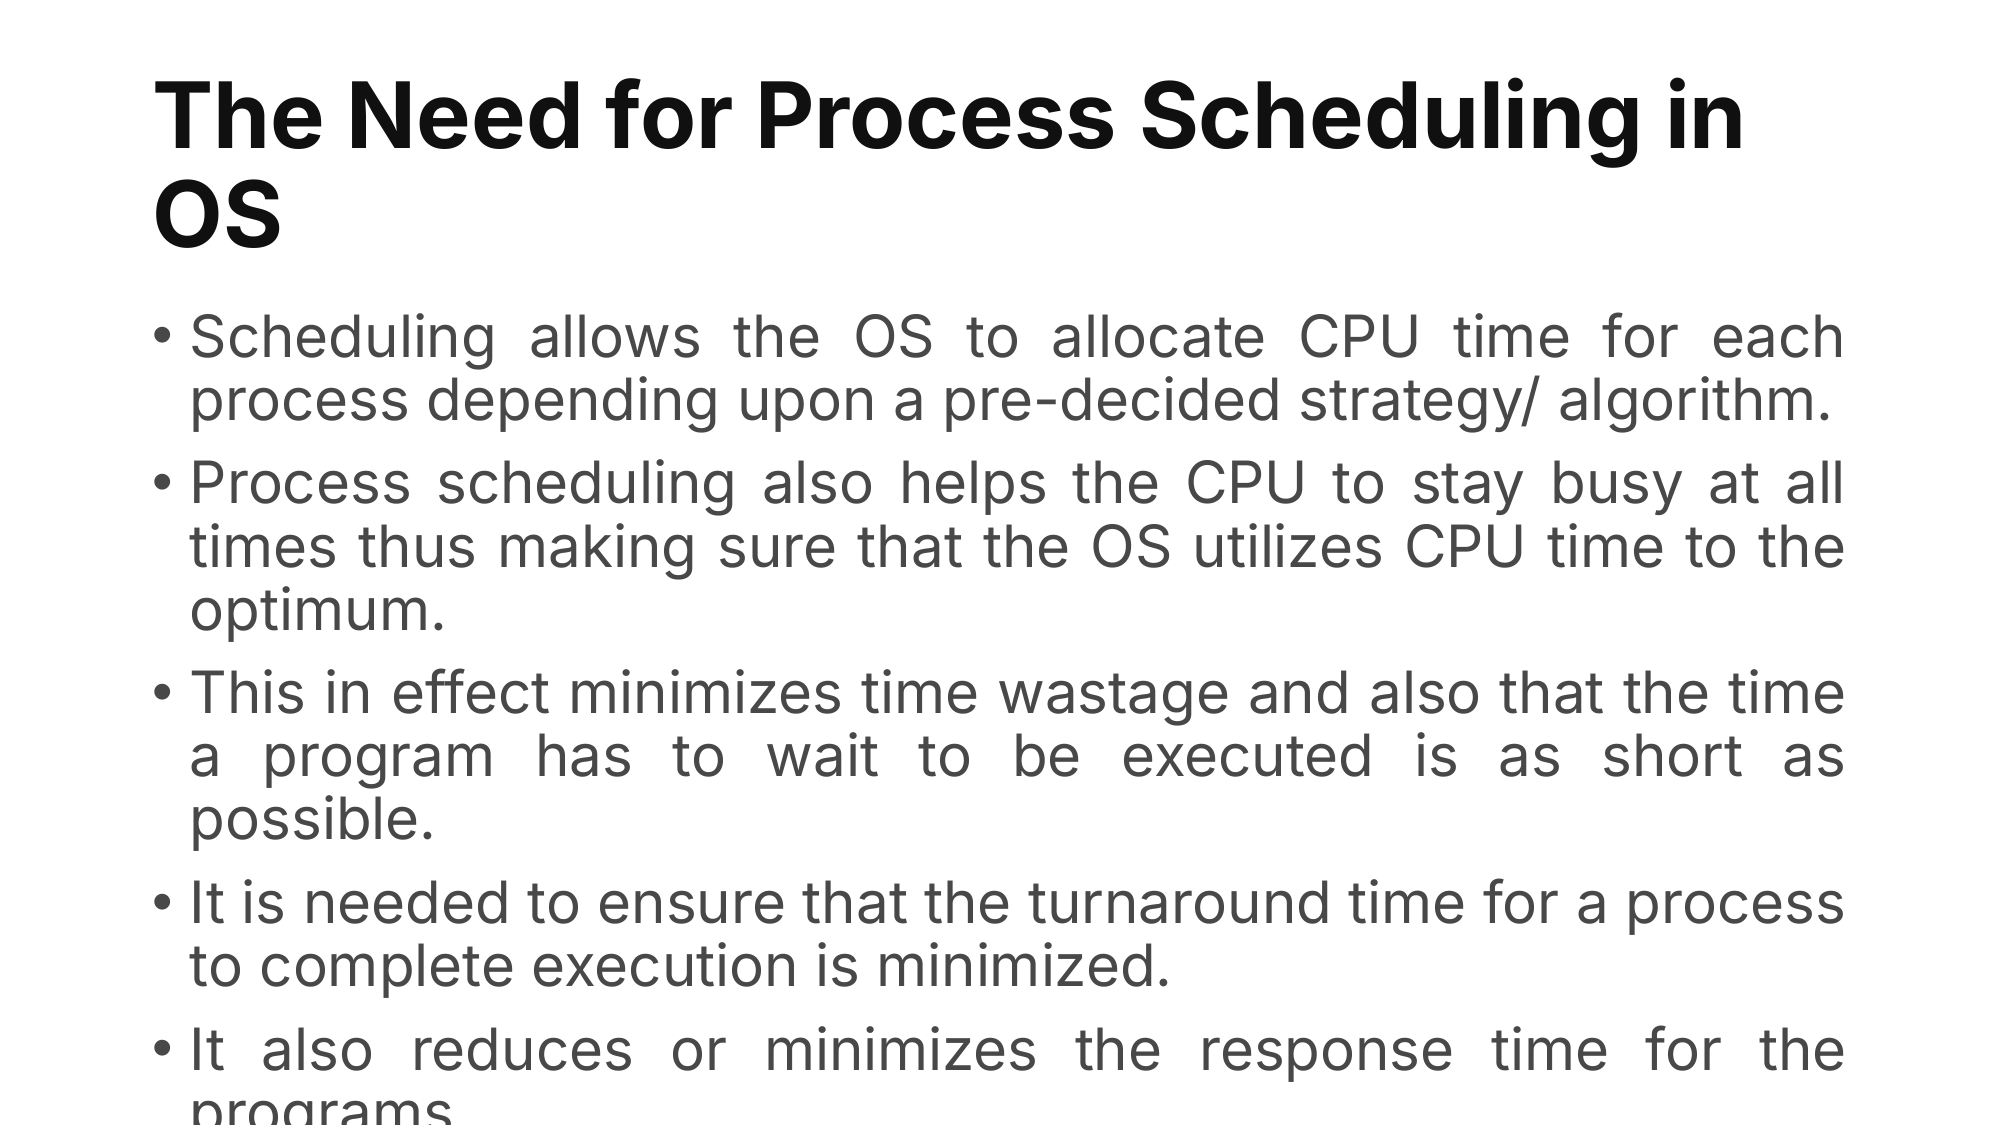

# The Need for Process Scheduling in OS
Scheduling allows the OS to allocate CPU time for each process depending upon a pre-decided strategy/ algorithm.
Process scheduling also helps the CPU to stay busy at all times thus making sure that the OS utilizes CPU time to the optimum.
This in effect minimizes time wastage and also that the time a program has to wait to be executed is as short as possible.
It is needed to ensure that the turnaround time for a process to complete execution is minimized.
It also reduces or minimizes the response time for the programs.